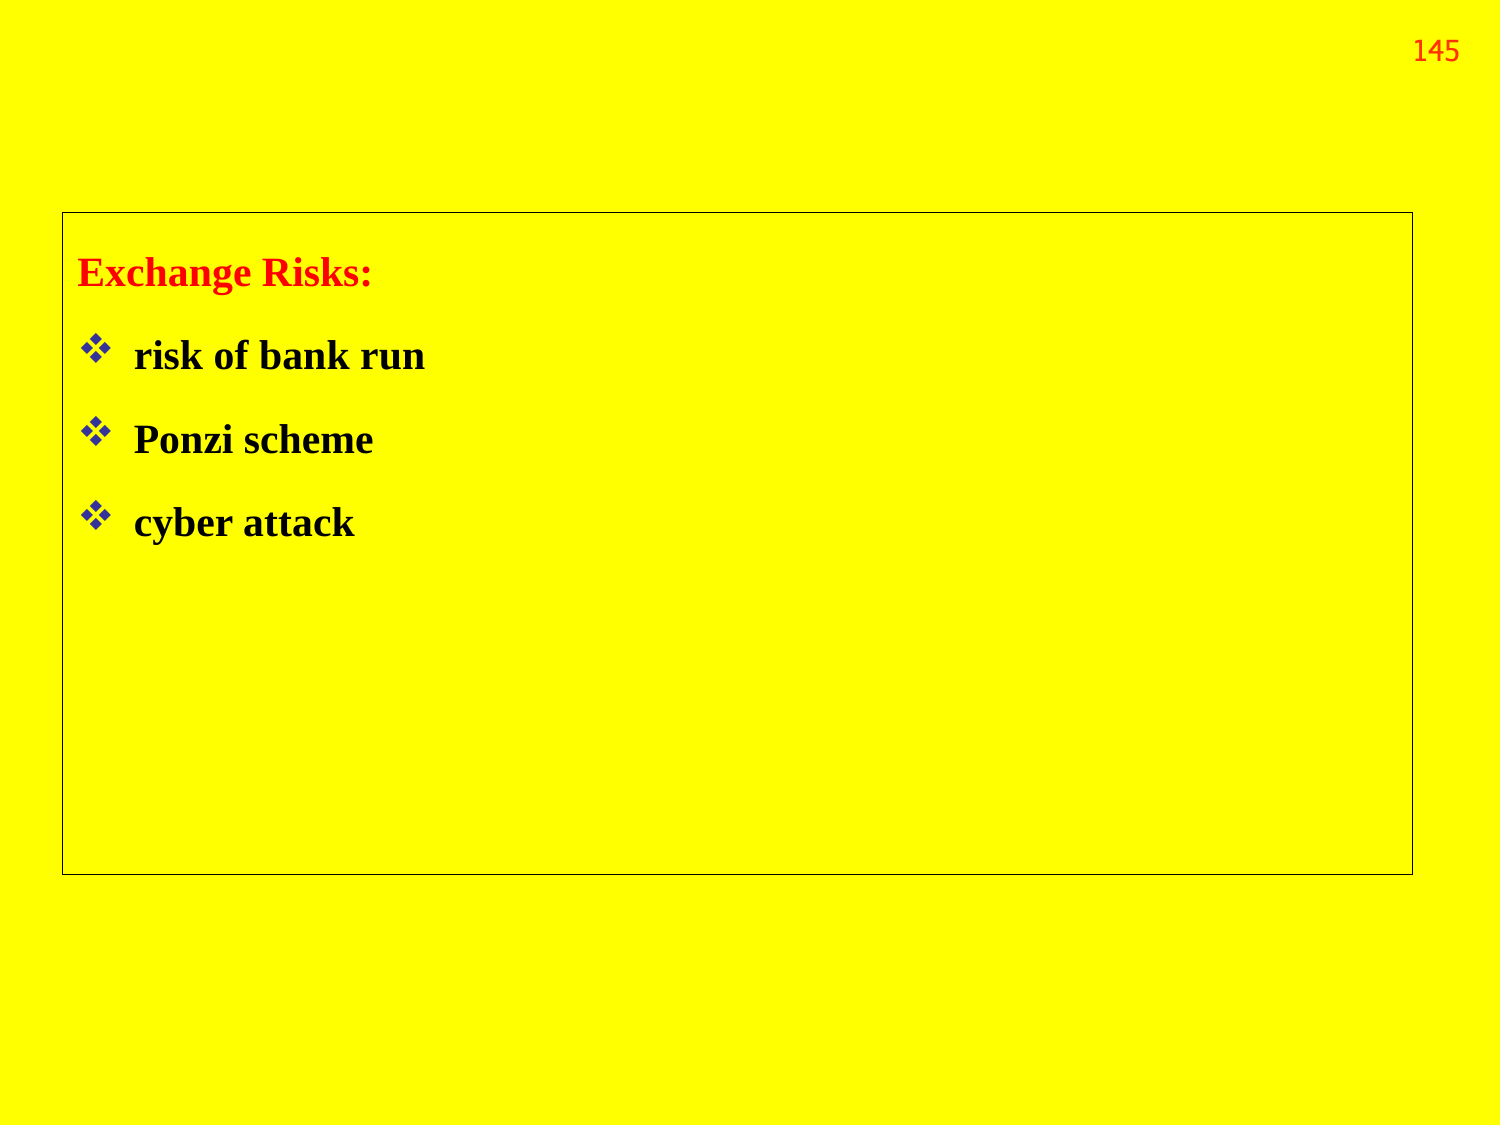

145
Exchange Risks:
risk of bank run
Ponzi scheme
cyber attack